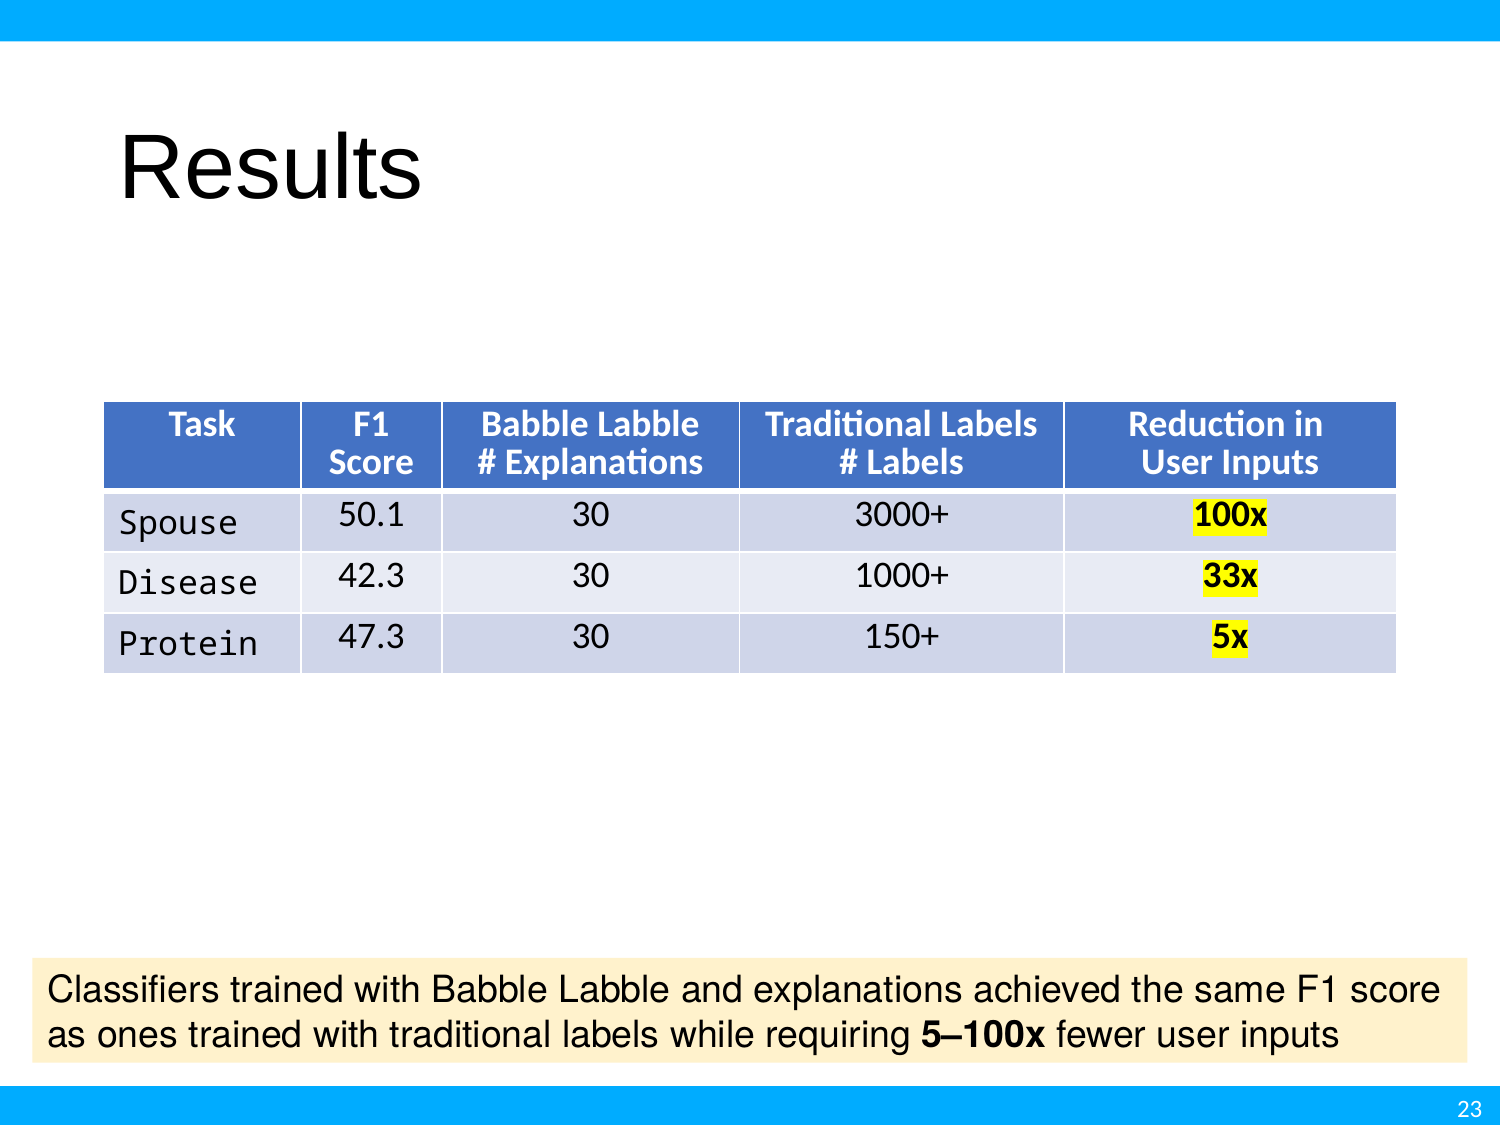

# Results
| Task | F1 Score | Babble Labble # Explanations | Traditional Labels # Labels | Reduction in User Inputs |
| --- | --- | --- | --- | --- |
| Spouse | 50.1 | 30 | 3000+ | 100x |
| Disease | 42.3 | 30 | 1000+ | 33x |
| Protein | 47.3 | 30 | 150+ | 5x |
Classifiers trained with Babble Labble and explanations achieved the same F1 score as ones trained with traditional labels while requiring 5–100x fewer user inputs
23